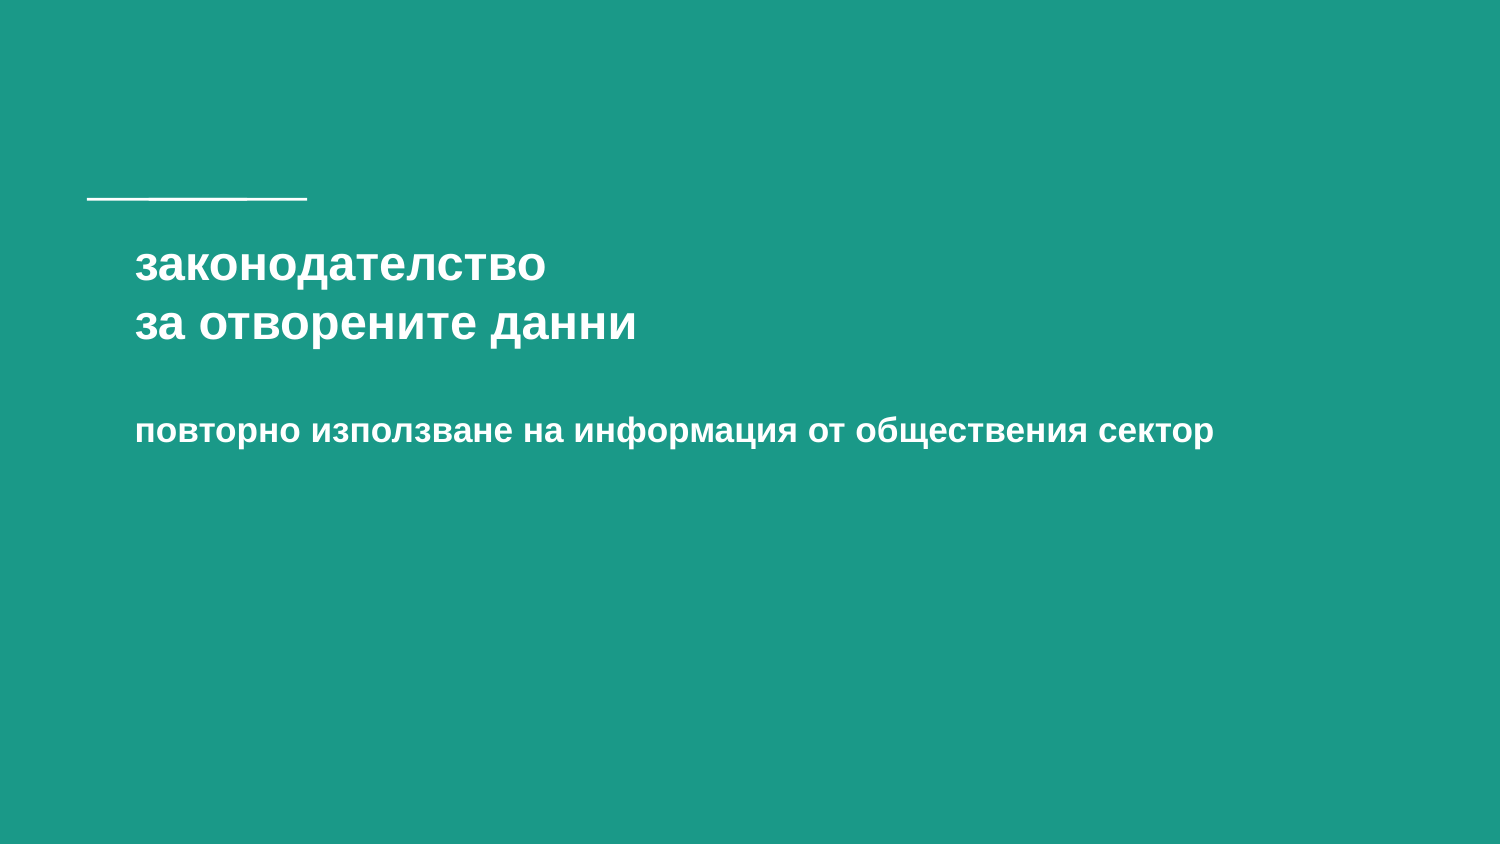

# законодателство
за отворените данни

повторно използване на информация от обществения сектор